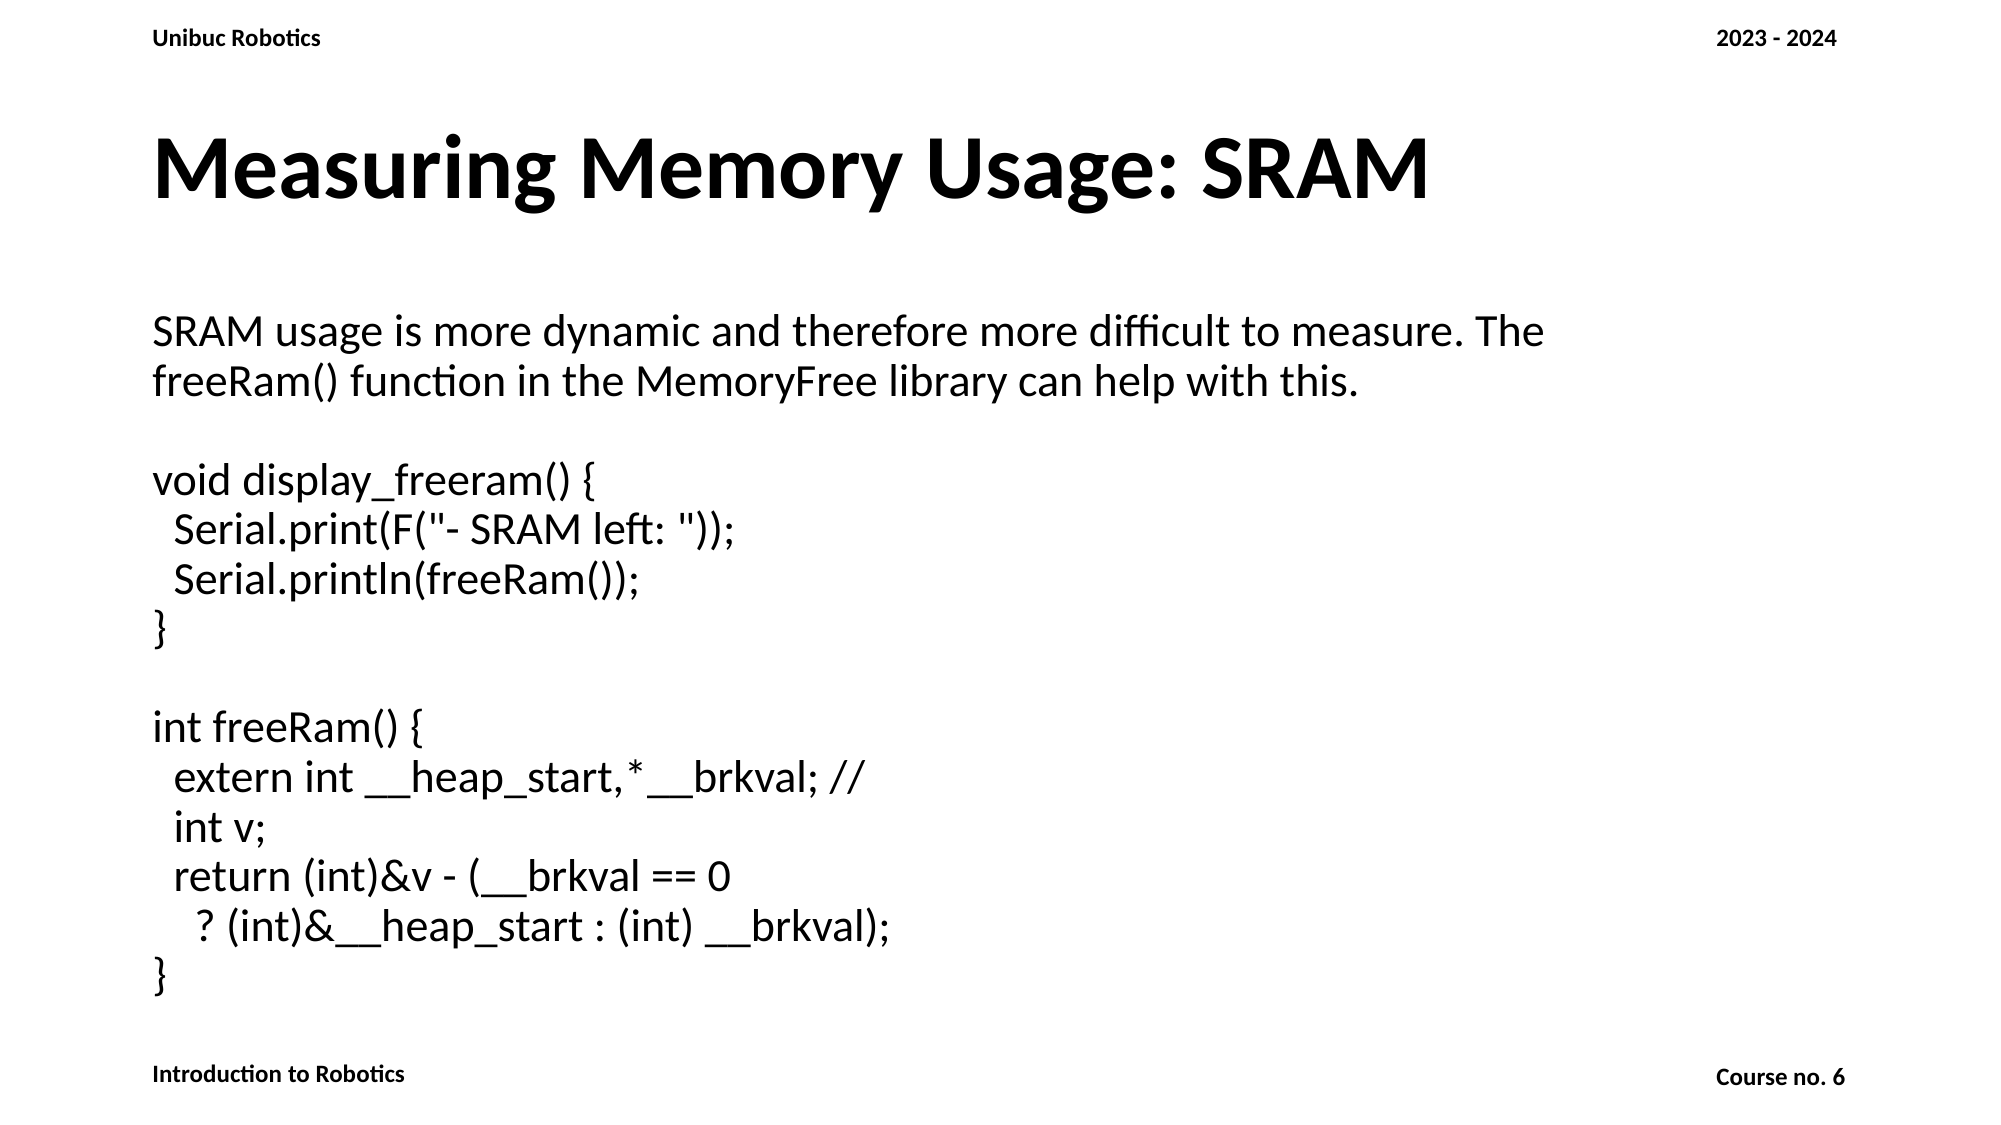

# Measuring Memory Usage: SRAM
SRAM usage is more dynamic and therefore more difficult to measure. The freeRam() function in the MemoryFree library can help with this.

void display_freeram() {
  Serial.print(F("- SRAM left: "));
  Serial.println(freeRam());
}

int freeRam() {
  extern int __heap_start,*__brkval; //
  int v;
  return (int)&v - (__brkval == 0
    ? (int)&__heap_start : (int) __brkval);
}